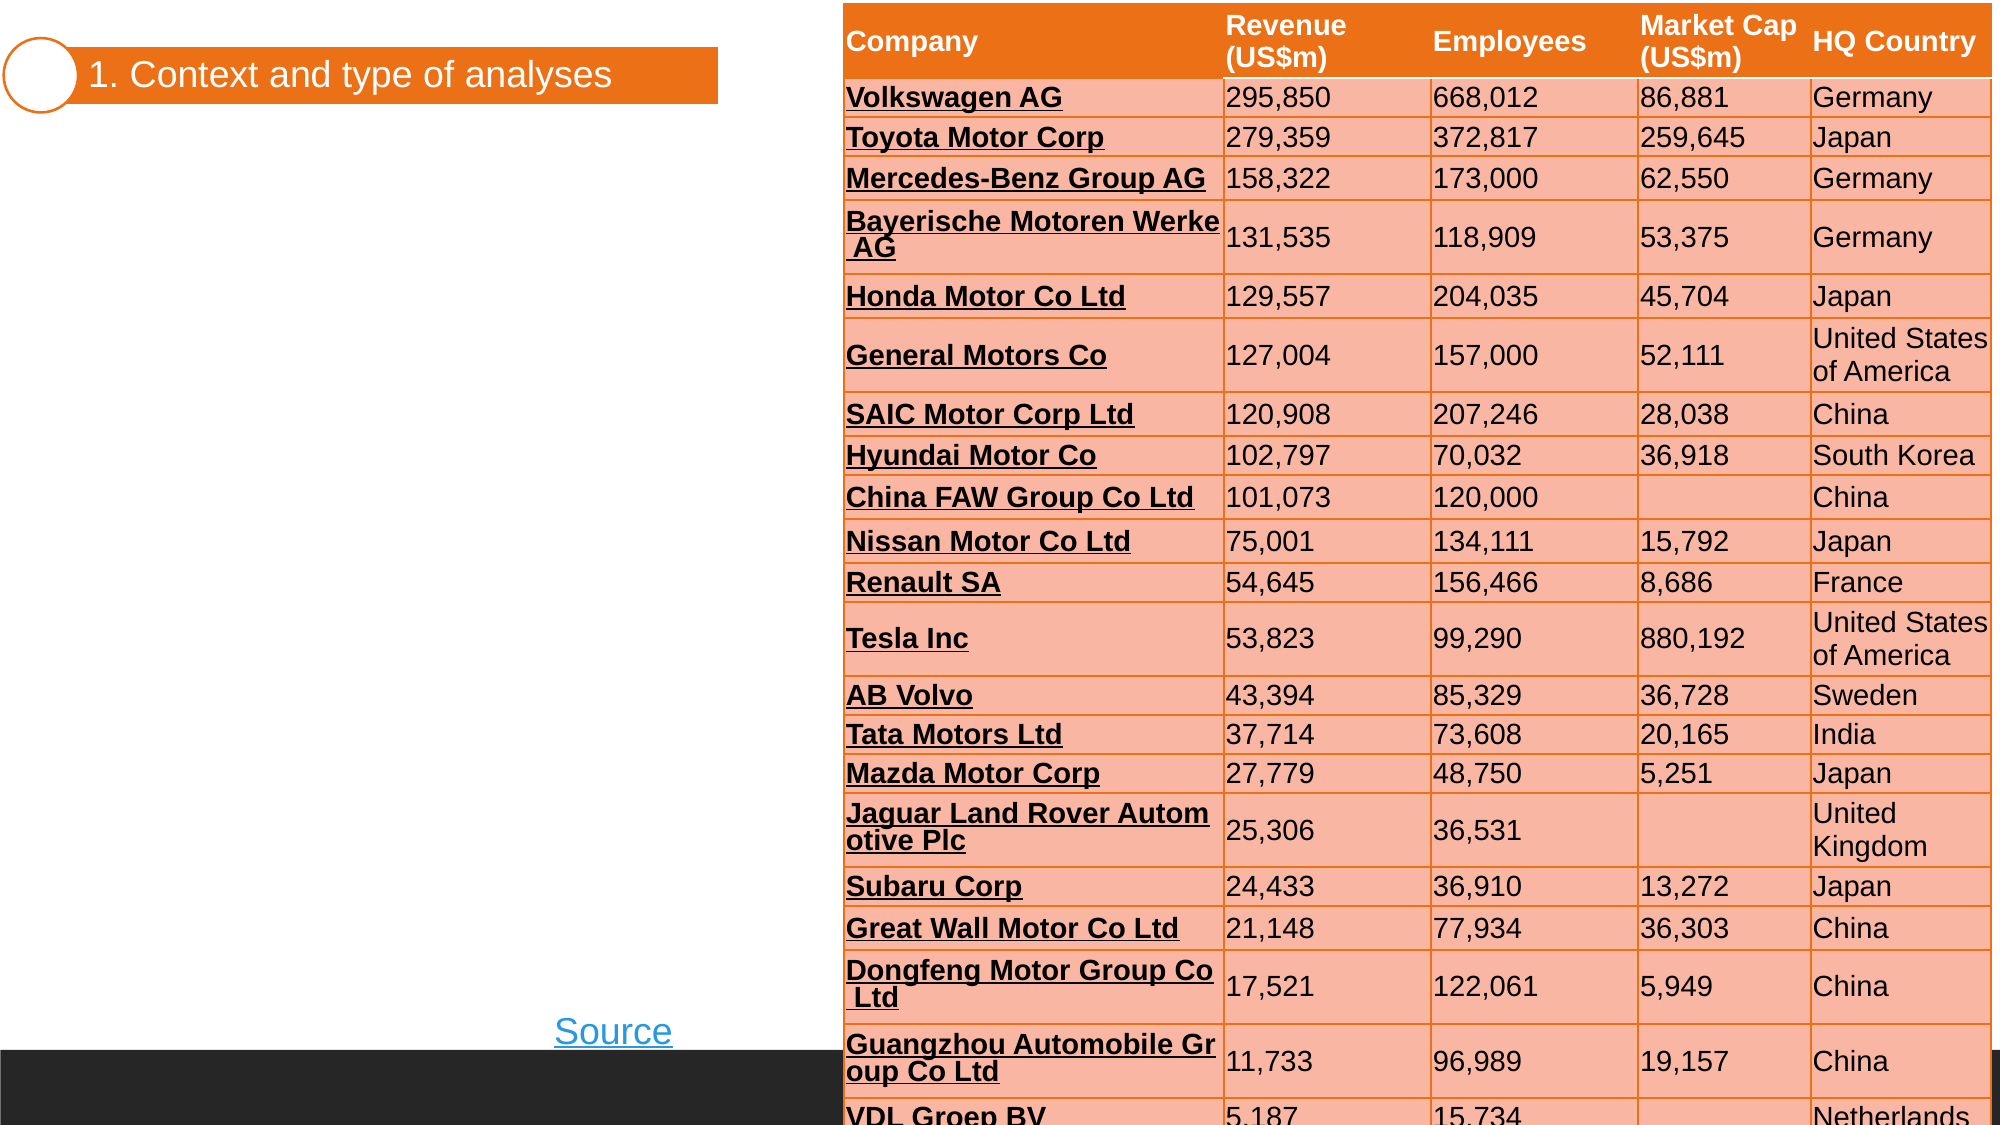

| Company | Revenue (US$m) | Employees | Market Cap (US$m) | HQ Country |
| --- | --- | --- | --- | --- |
| Volkswagen AG | 295,850 | 668,012 | 86,881 | Germany |
| Toyota Motor Corp | 279,359 | 372,817 | 259,645 | Japan |
| Mercedes-Benz Group AG | 158,322 | 173,000 | 62,550 | Germany |
| Bayerische Motoren Werke AG | 131,535 | 118,909 | 53,375 | Germany |
| Honda Motor Co Ltd | 129,557 | 204,035 | 45,704 | Japan |
| General Motors Co | 127,004 | 157,000 | 52,111 | United States of America |
| SAIC Motor Corp Ltd | 120,908 | 207,246 | 28,038 | China |
| Hyundai Motor Co | 102,797 | 70,032 | 36,918 | South Korea |
| China FAW Group Co Ltd | 101,073 | 120,000 |  | China |
| Nissan Motor Co Ltd | 75,001 | 134,111 | 15,792 | Japan |
| Renault SA | 54,645 | 156,466 | 8,686 | France |
| Tesla Inc | 53,823 | 99,290 | 880,192 | United States of America |
| AB Volvo | 43,394 | 85,329 | 36,728 | Sweden |
| Tata Motors Ltd | 37,714 | 73,608 | 20,165 | India |
| Mazda Motor Corp | 27,779 | 48,750 | 5,251 | Japan |
| Jaguar Land Rover Automotive Plc | 25,306 | 36,531 |  | United Kingdom |
| Subaru Corp | 24,433 | 36,910 | 13,272 | Japan |
| Great Wall Motor Co Ltd | 21,148 | 77,934 | 36,303 | China |
| Dongfeng Motor Group Co Ltd | 17,521 | 122,061 | 5,949 | China |
| Guangzhou Automobile Group Co Ltd | 11,733 | 96,989 | 19,157 | China |
| VDL Groep BV | 5,187 | 15,734 |  | Netherlands |

1. Context and type of analyses
Source